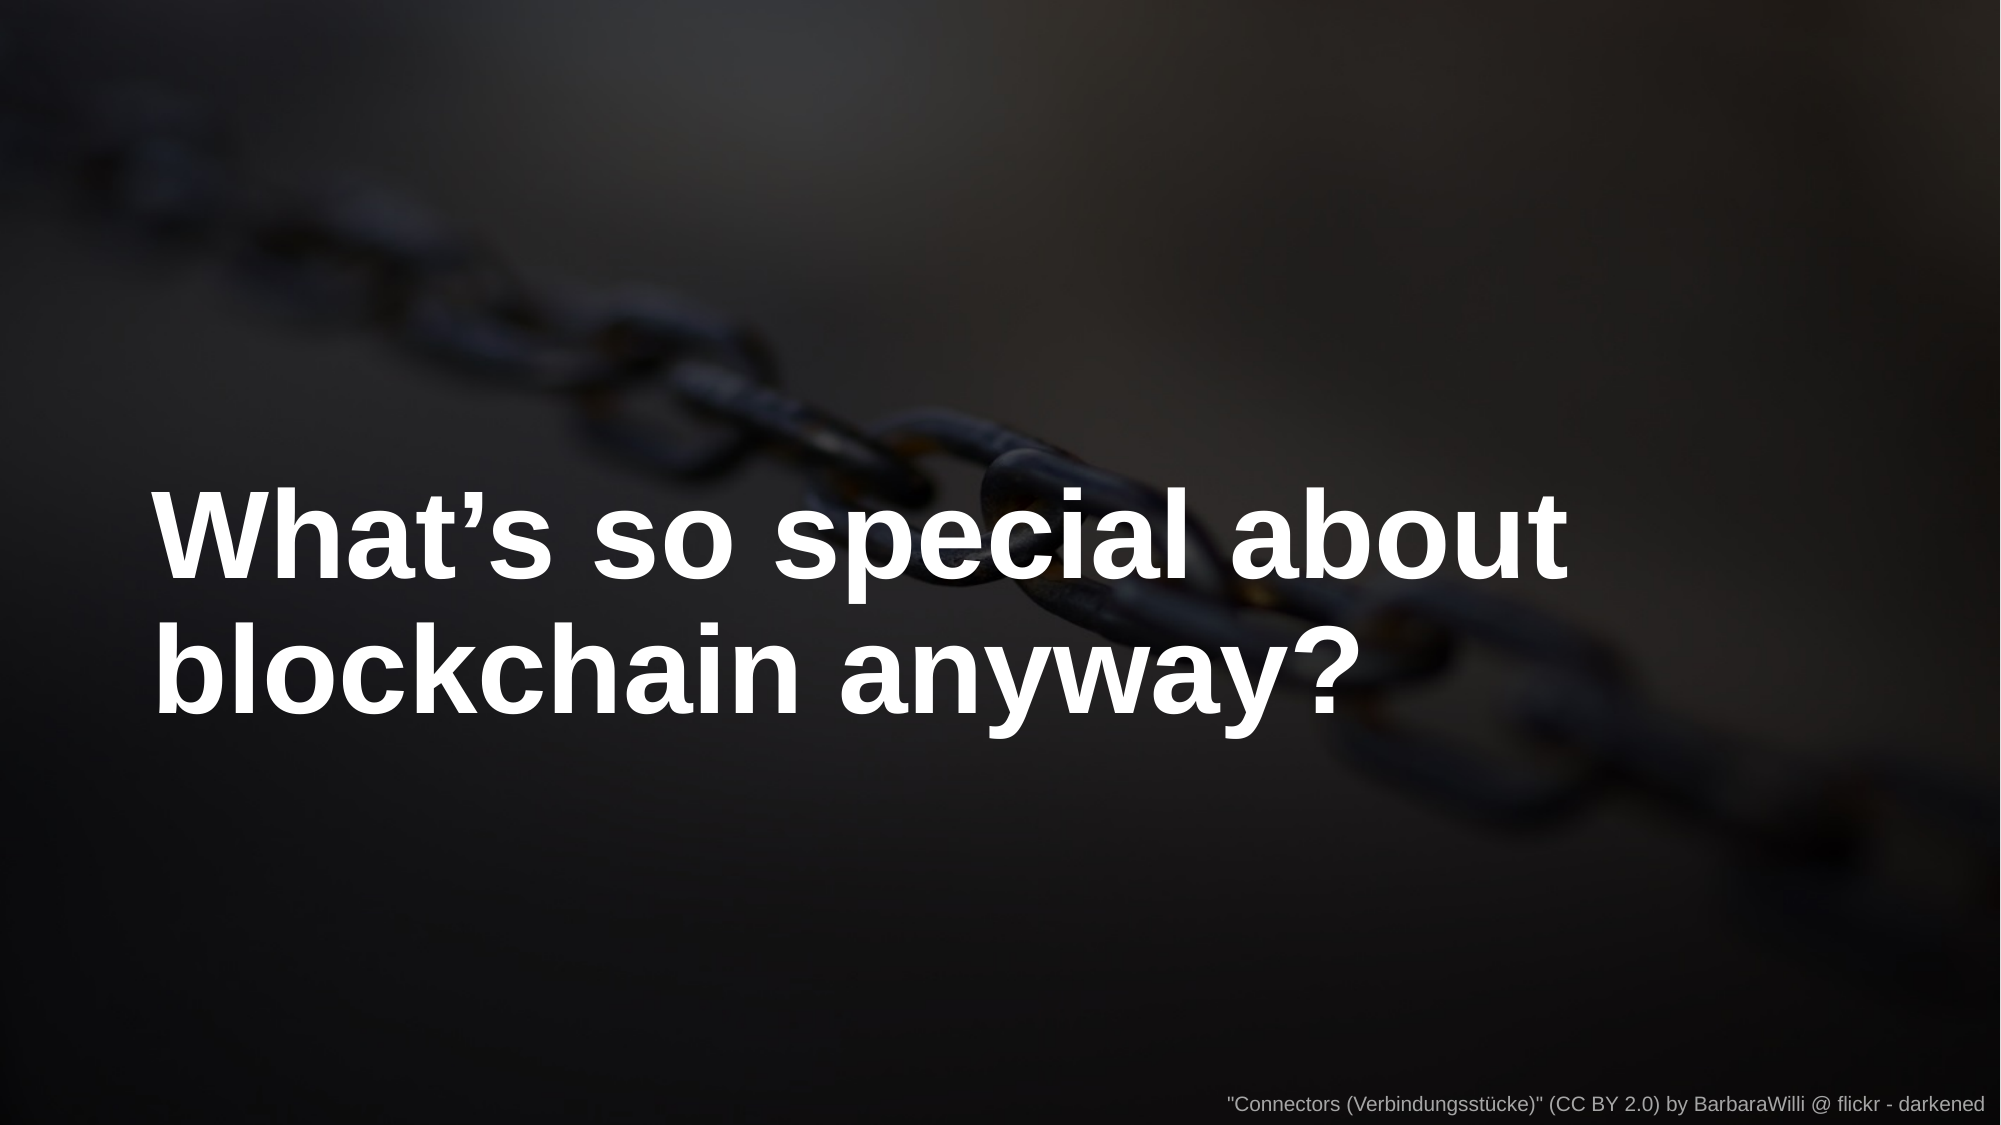

# What’s so special about blockchain anyway?